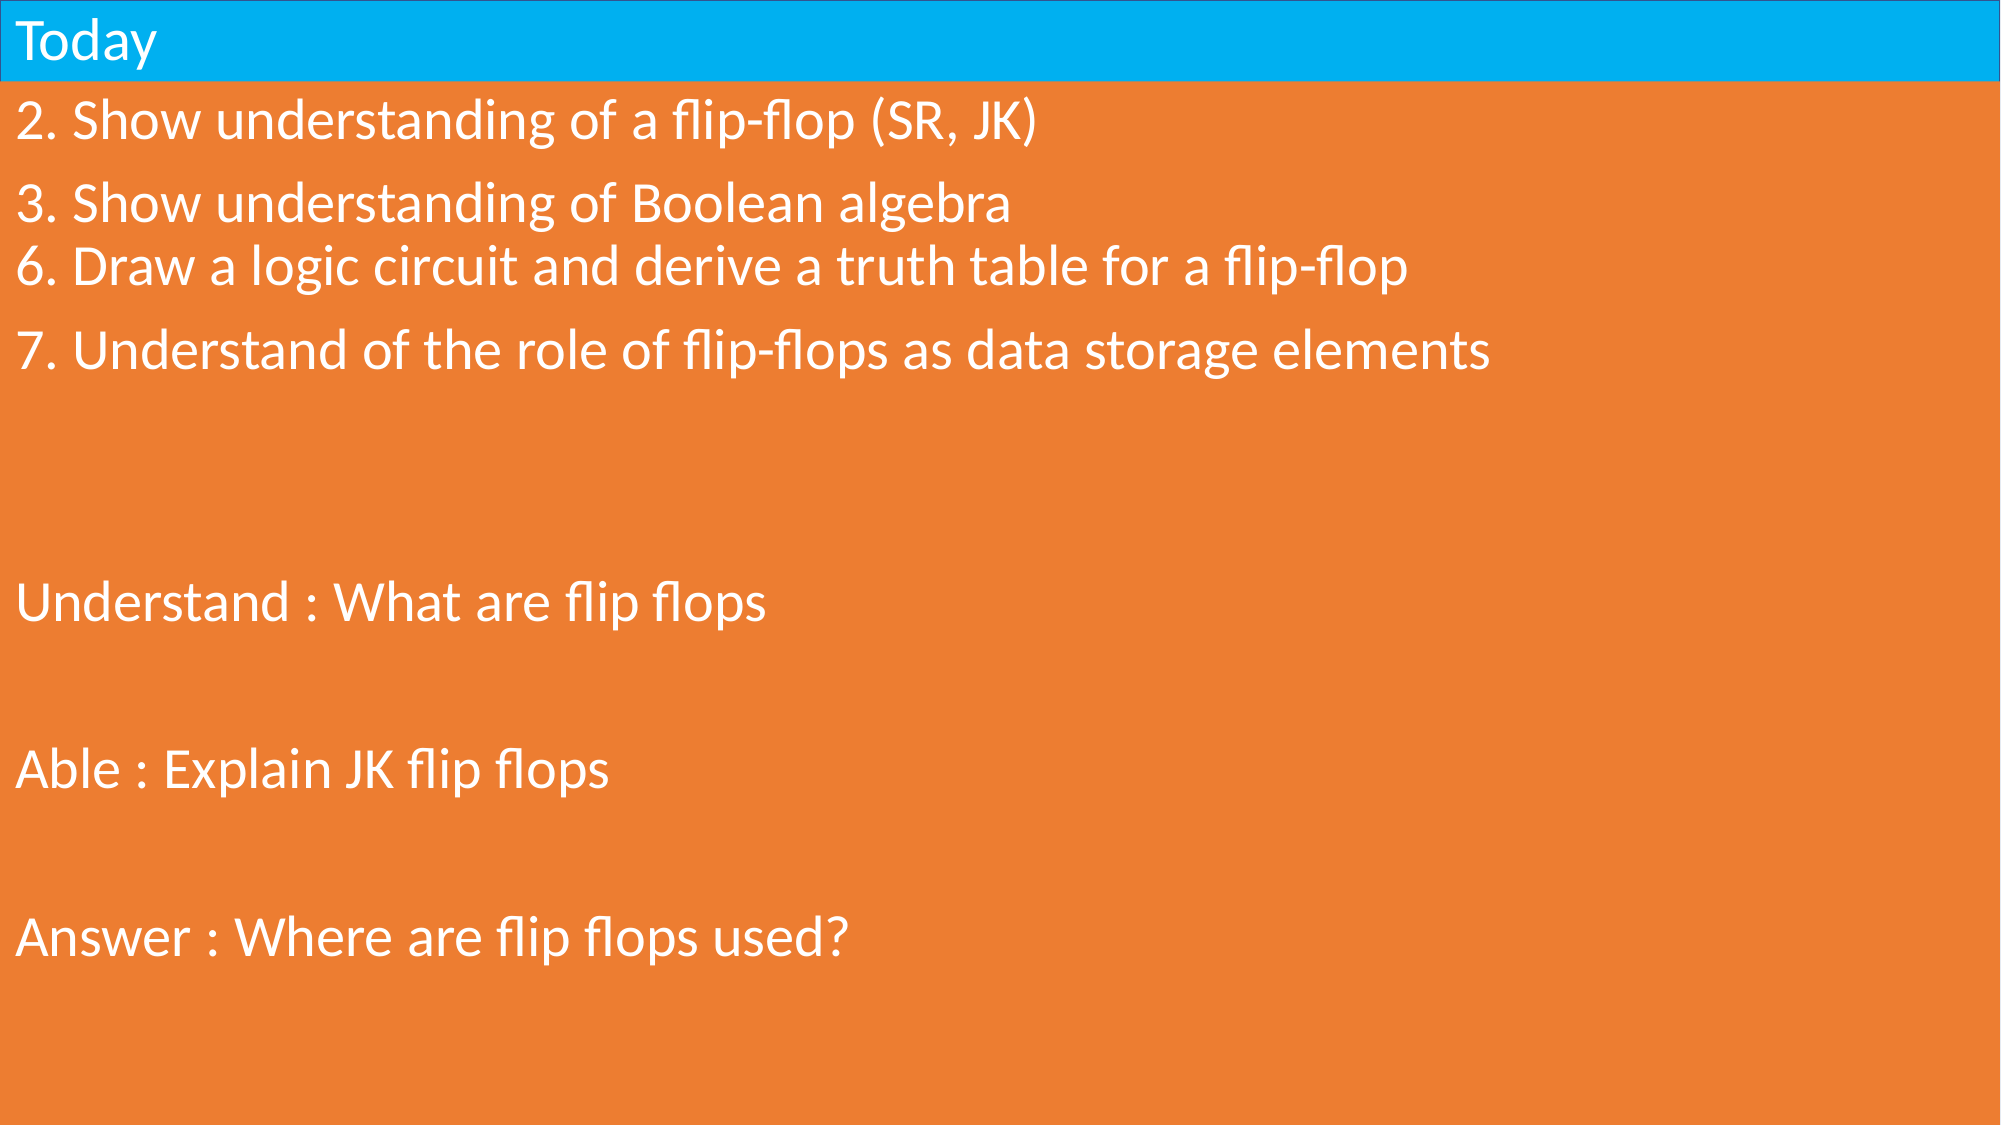

# Today
2. Show understanding of a flip-flop (SR, JK)
3. Show understanding of Boolean algebra
6. Draw a logic circuit and derive a truth table for a flip-flop
7. Understand of the role of flip-flops as data storage elements

Understand : What are flip flops

Able : Explain JK flip flops

Answer : Where are flip flops used?